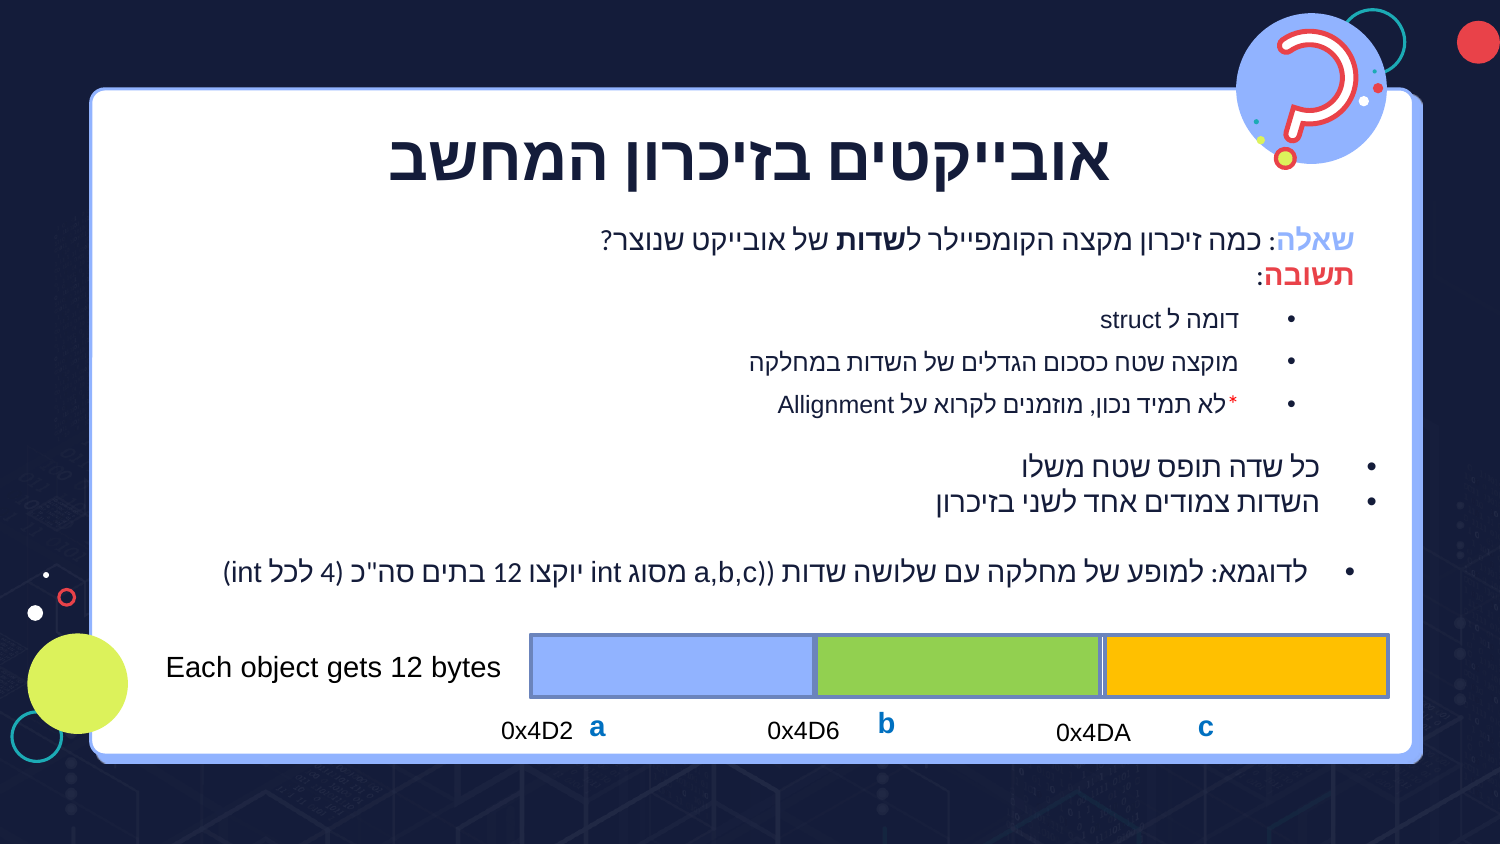

# אובייקטים בזיכרון המחשב
שאלה: כמה זיכרון מקצה הקומפיילר לשדות של אובייקט שנוצר?
תשובה:
דומה ל struct
מוקצה שטח כסכום הגדלים של השדות במחלקה
*לא תמיד נכון, מוזמנים לקרוא על Allignment
כל שדה תופס שטח משלו
השדות צמודים אחד לשני בזיכרון

לדוגמא: למופע של מחלקה עם שלושה שדות ((a,b,c מסוג int יוקצו 12 בתים סה"כ (4 לכל int)

Each object gets 12 bytes
b
a
c
0x4D2
0x4D6
0x4DA